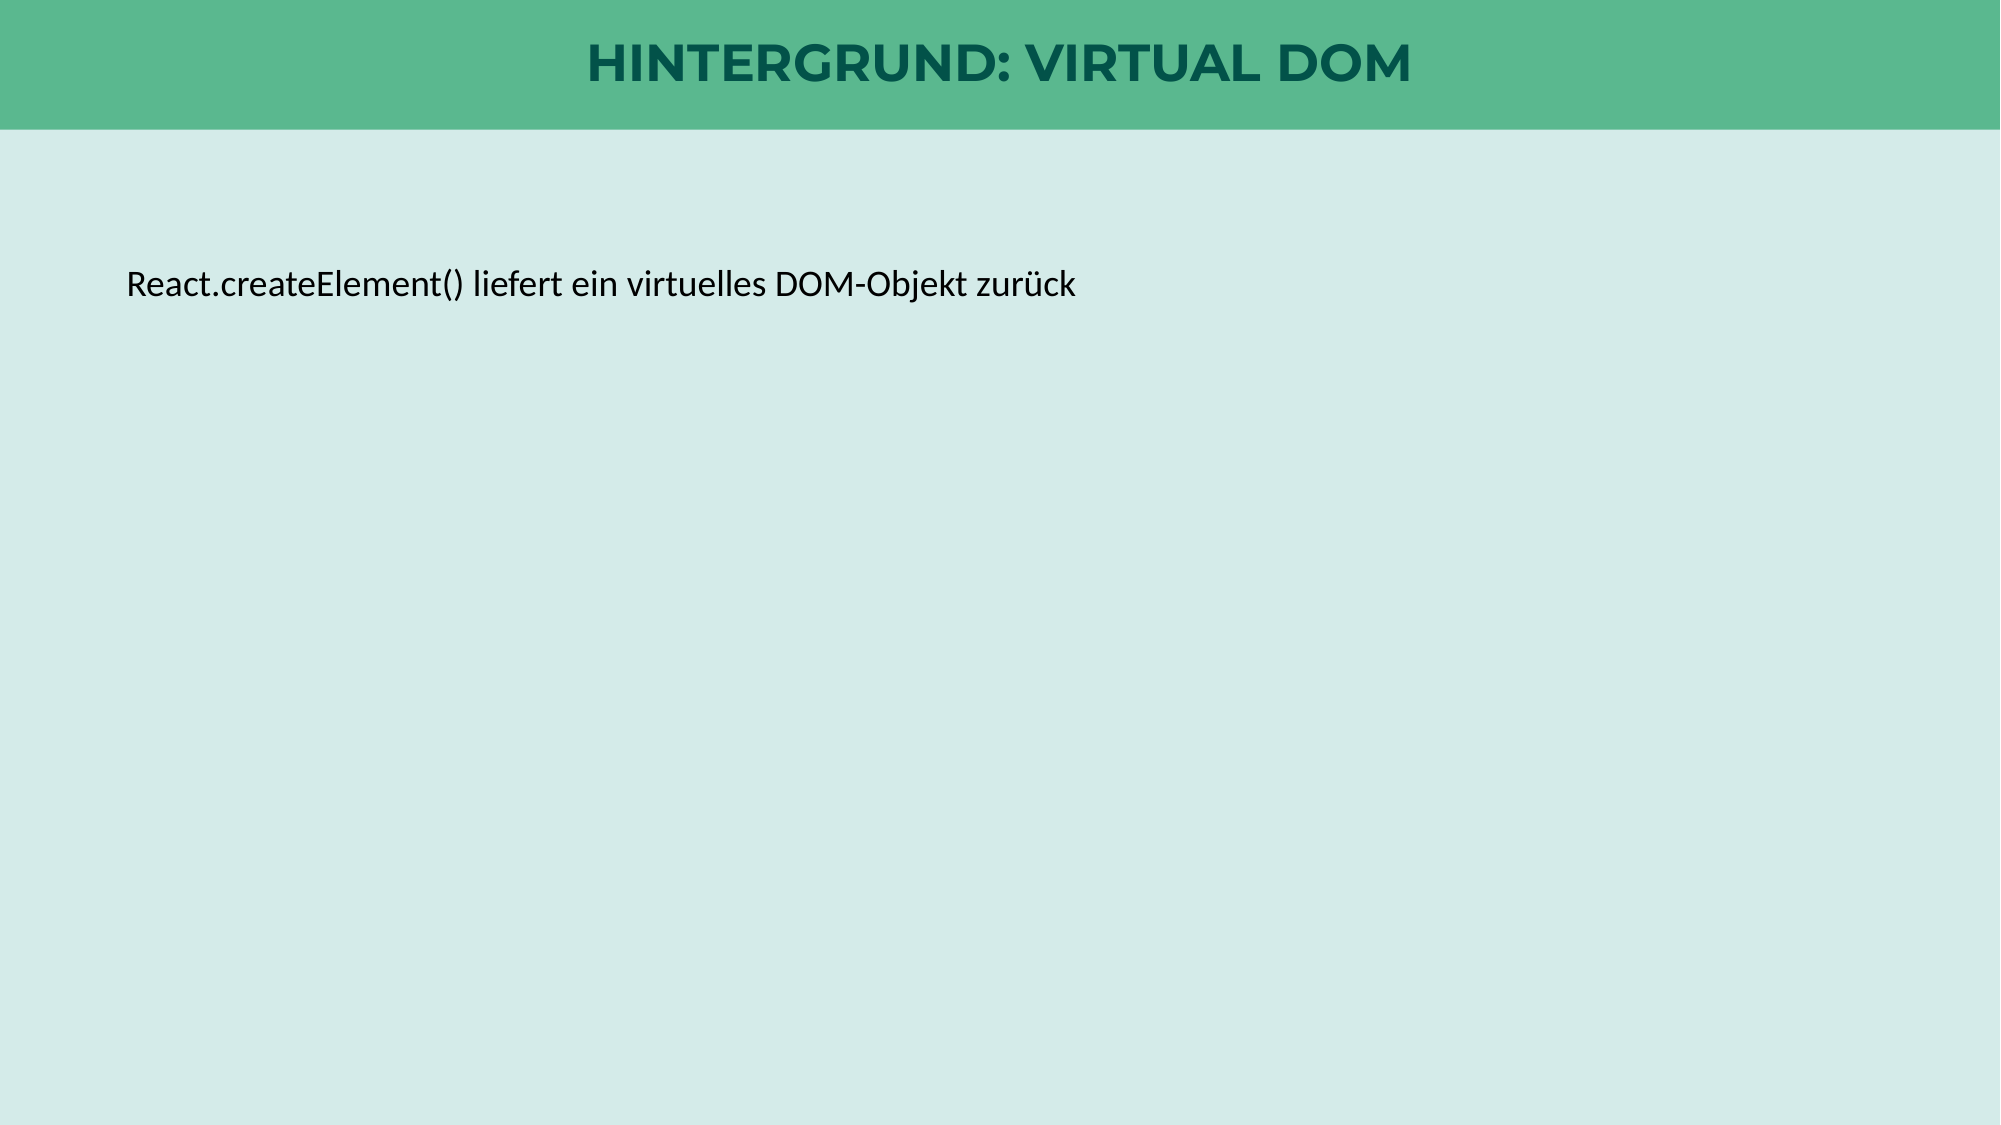

# Hintergrund: Virtual Dom
React.createElement() liefert ein virtuelles DOM-Objekt zurück